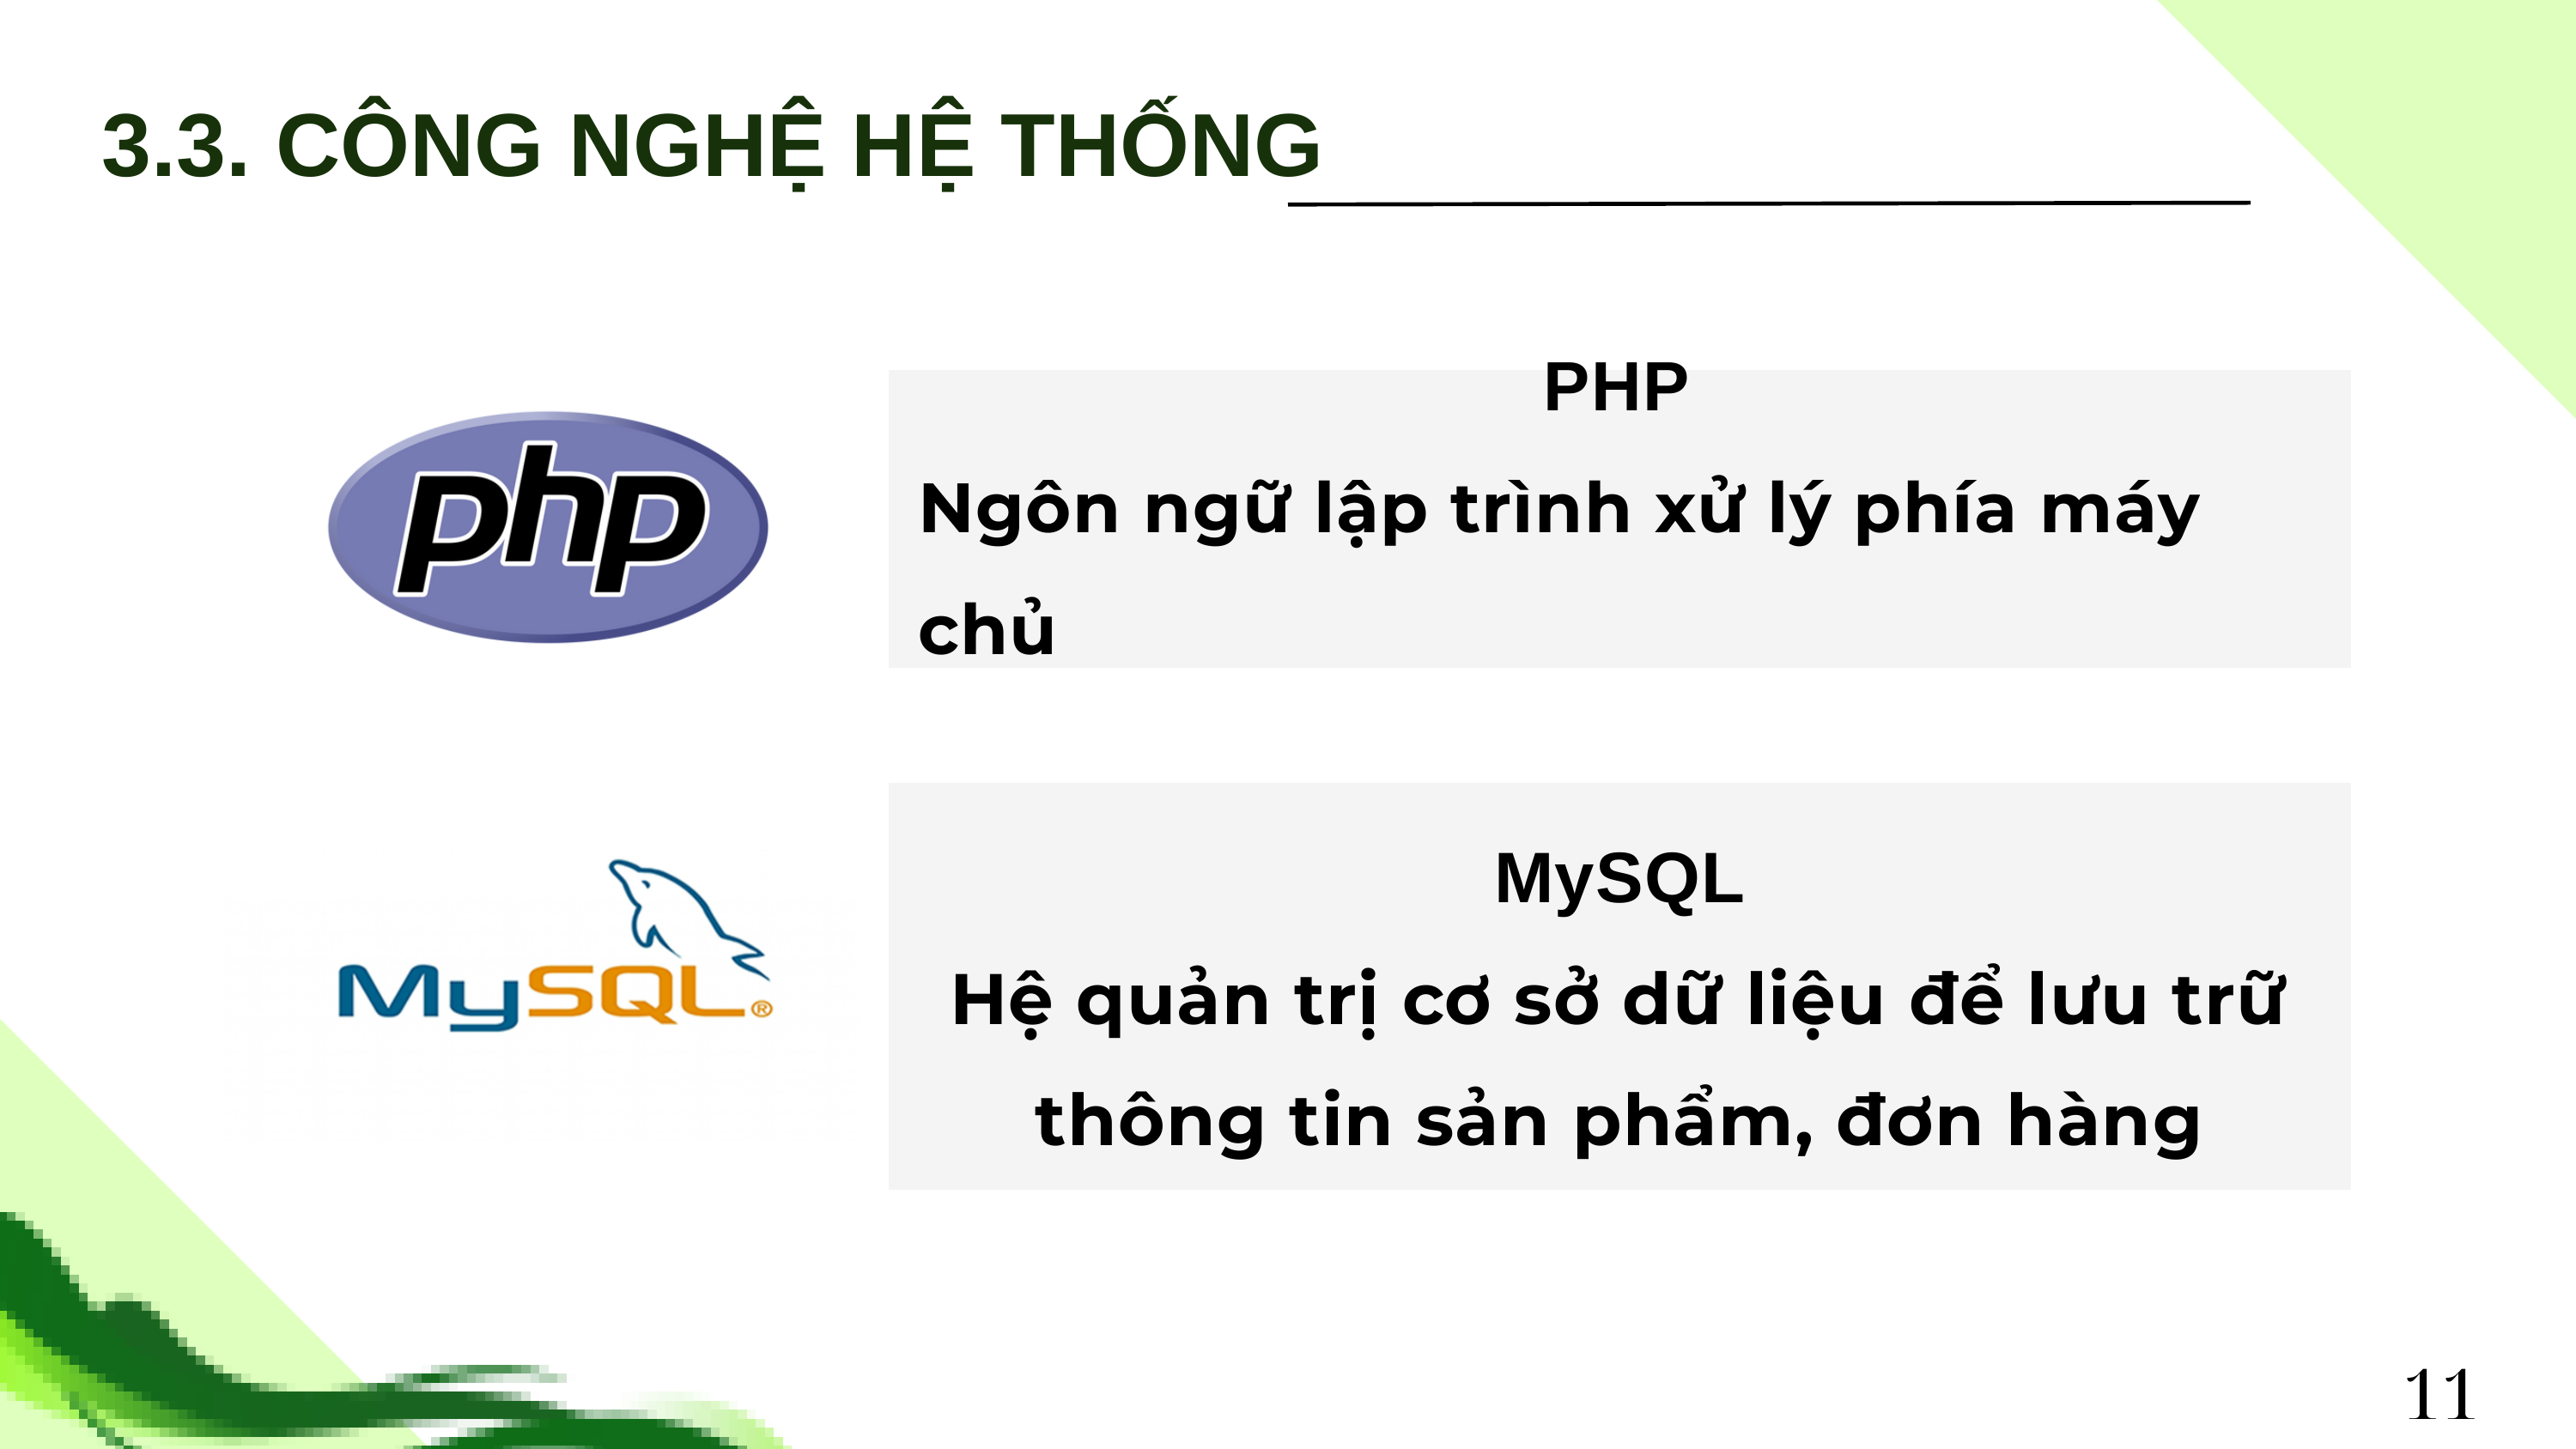

3.3. CÔNG NGHỆ HỆ THỐNG

PHP
Ngôn ngữ lập trình xử lý phía máy chủ

MySQL
Hệ quản trị cơ sở dữ liệu để lưu trữ thông tin sản phẩm, đơn hàng

11